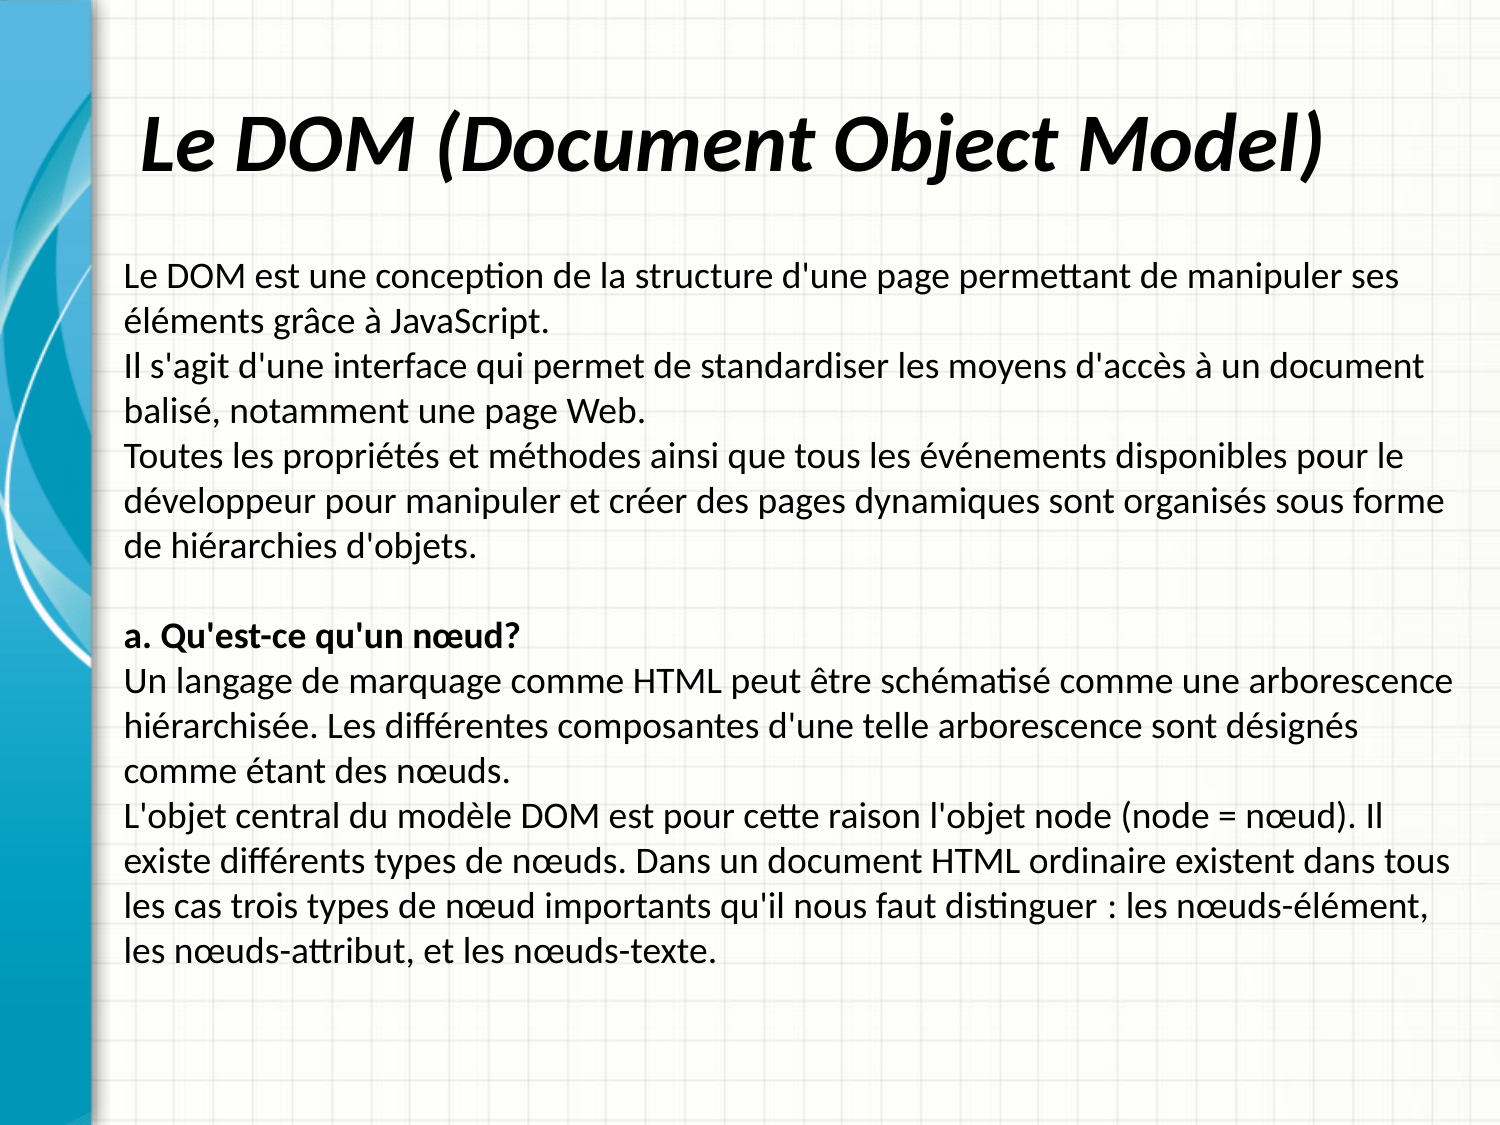

# Le DOM (Document Object Model)
Le DOM est une conception de la structure d'une page permettant de manipuler ses éléments grâce à JavaScript.
Il s'agit d'une interface qui permet de standardiser les moyens d'accès à un document balisé, notamment une page Web.
Toutes les propriétés et méthodes ainsi que tous les événements disponibles pour le développeur pour manipuler et créer des pages dynamiques sont organisés sous forme de hiérarchies d'objets.

a. Qu'est-ce qu'un nœud?
Un langage de marquage comme HTML peut être schématisé comme une arborescence hiérarchisée. Les différentes composantes d'une telle arborescence sont désignés comme étant des nœuds.
L'objet central du modèle DOM est pour cette raison l'objet node (node = nœud). Il existe différents types de nœuds. Dans un document HTML ordinaire existent dans tous les cas trois types de nœud importants qu'il nous faut distinguer : les nœuds-élément, les nœuds-attribut, et les nœuds-texte.